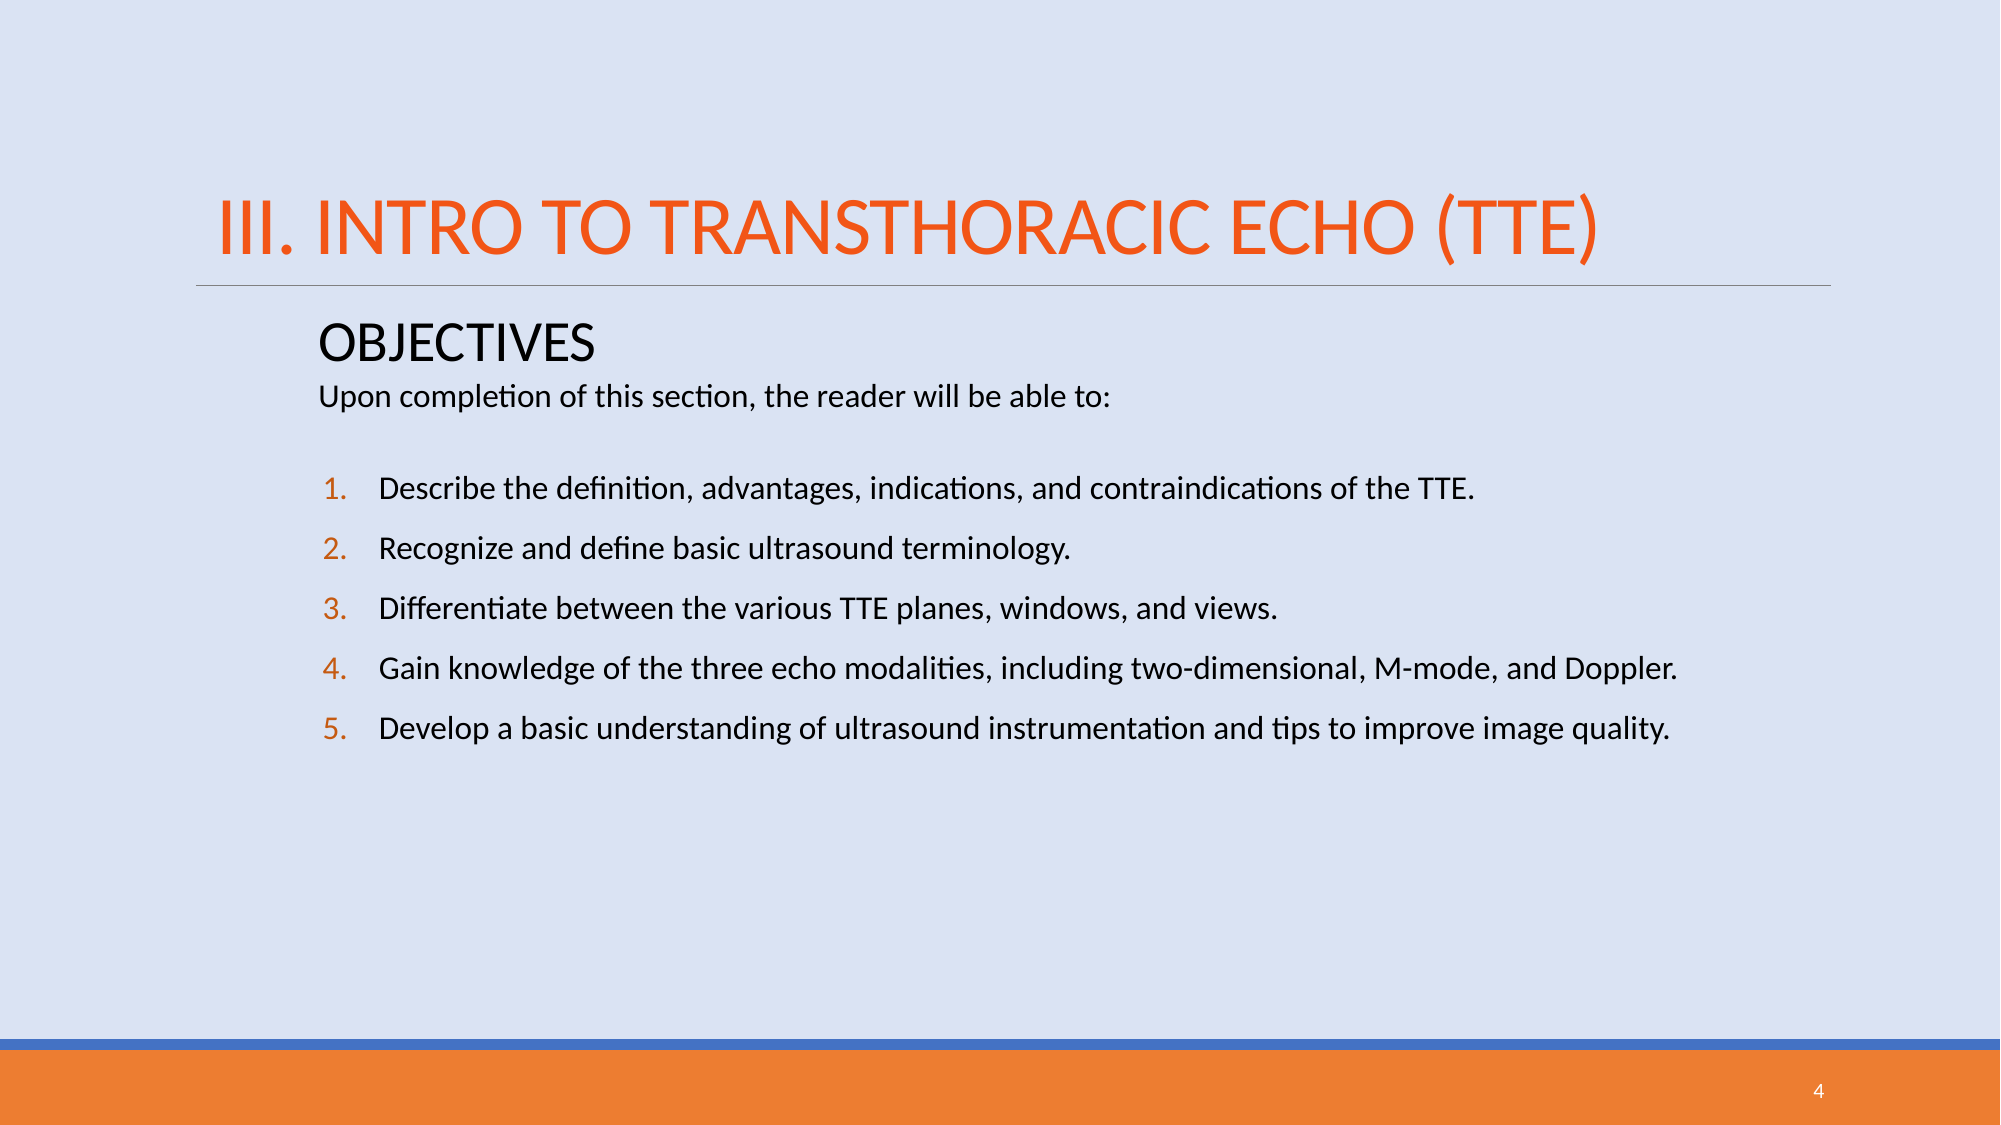

# III. INTRO TO TRANSTHORACIC ECHO (TTE)
OBJECTIVES
Upon completion of this section, the reader will be able to:
Describe the definition, advantages, indications, and contraindications of the TTE.
Recognize and define basic ultrasound terminology.
Differentiate between the various TTE planes, windows, and views.
Gain knowledge of the three echo modalities, including two-dimensional, M-mode, and Doppler.
Develop a basic understanding of ultrasound instrumentation and tips to improve image quality.

4